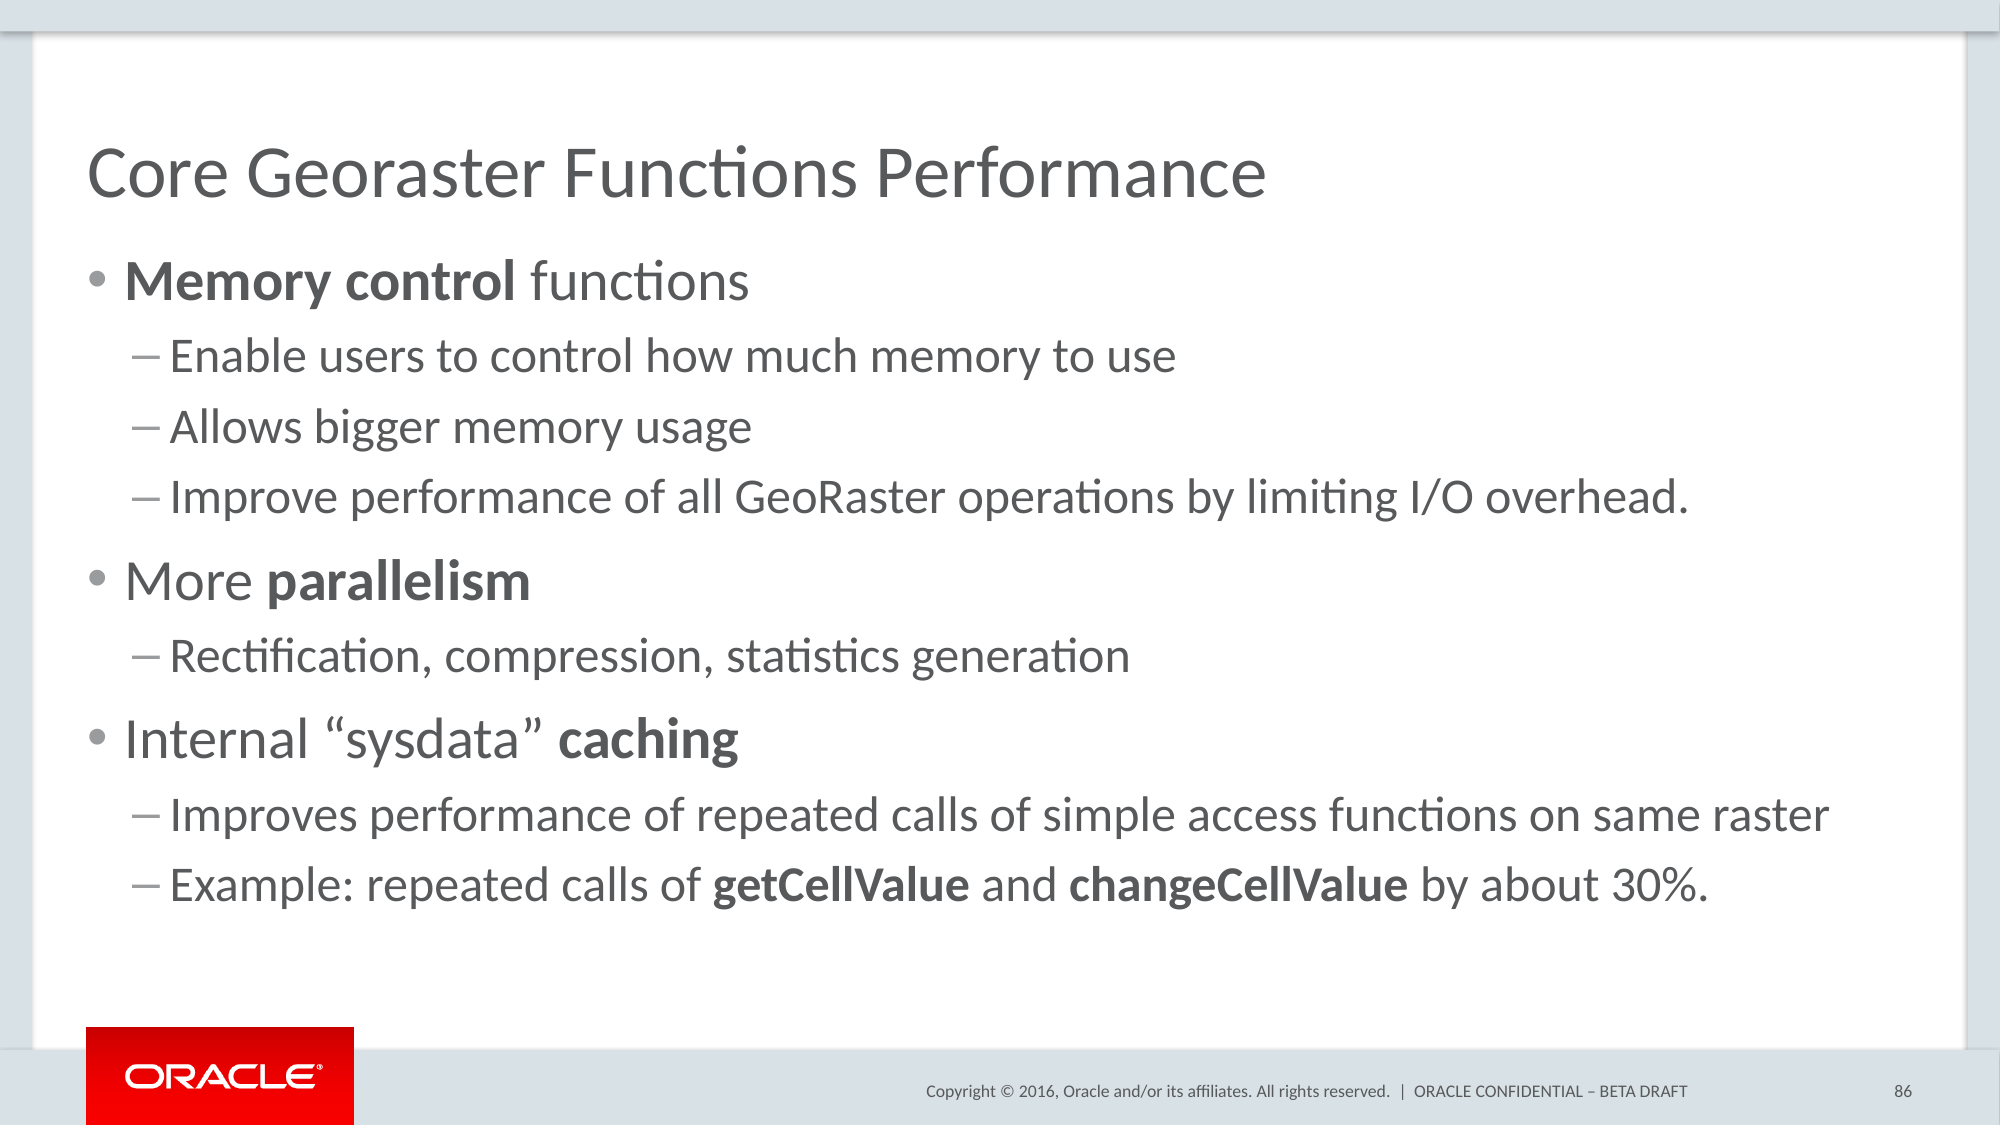

# Core Georaster Functions Performance
Memory control functions
Enable users to control how much memory to use
Allows bigger memory usage
Improve performance of all GeoRaster operations by limiting I/O overhead.
More parallelism
Rectification, compression, statistics generation
Internal “sysdata” caching
Improves performance of repeated calls of simple access functions on same raster
Example: repeated calls of getCellValue and changeCellValue by about 30%.

ORACLE CONFIDENTIAL – BETA DRAFT
86